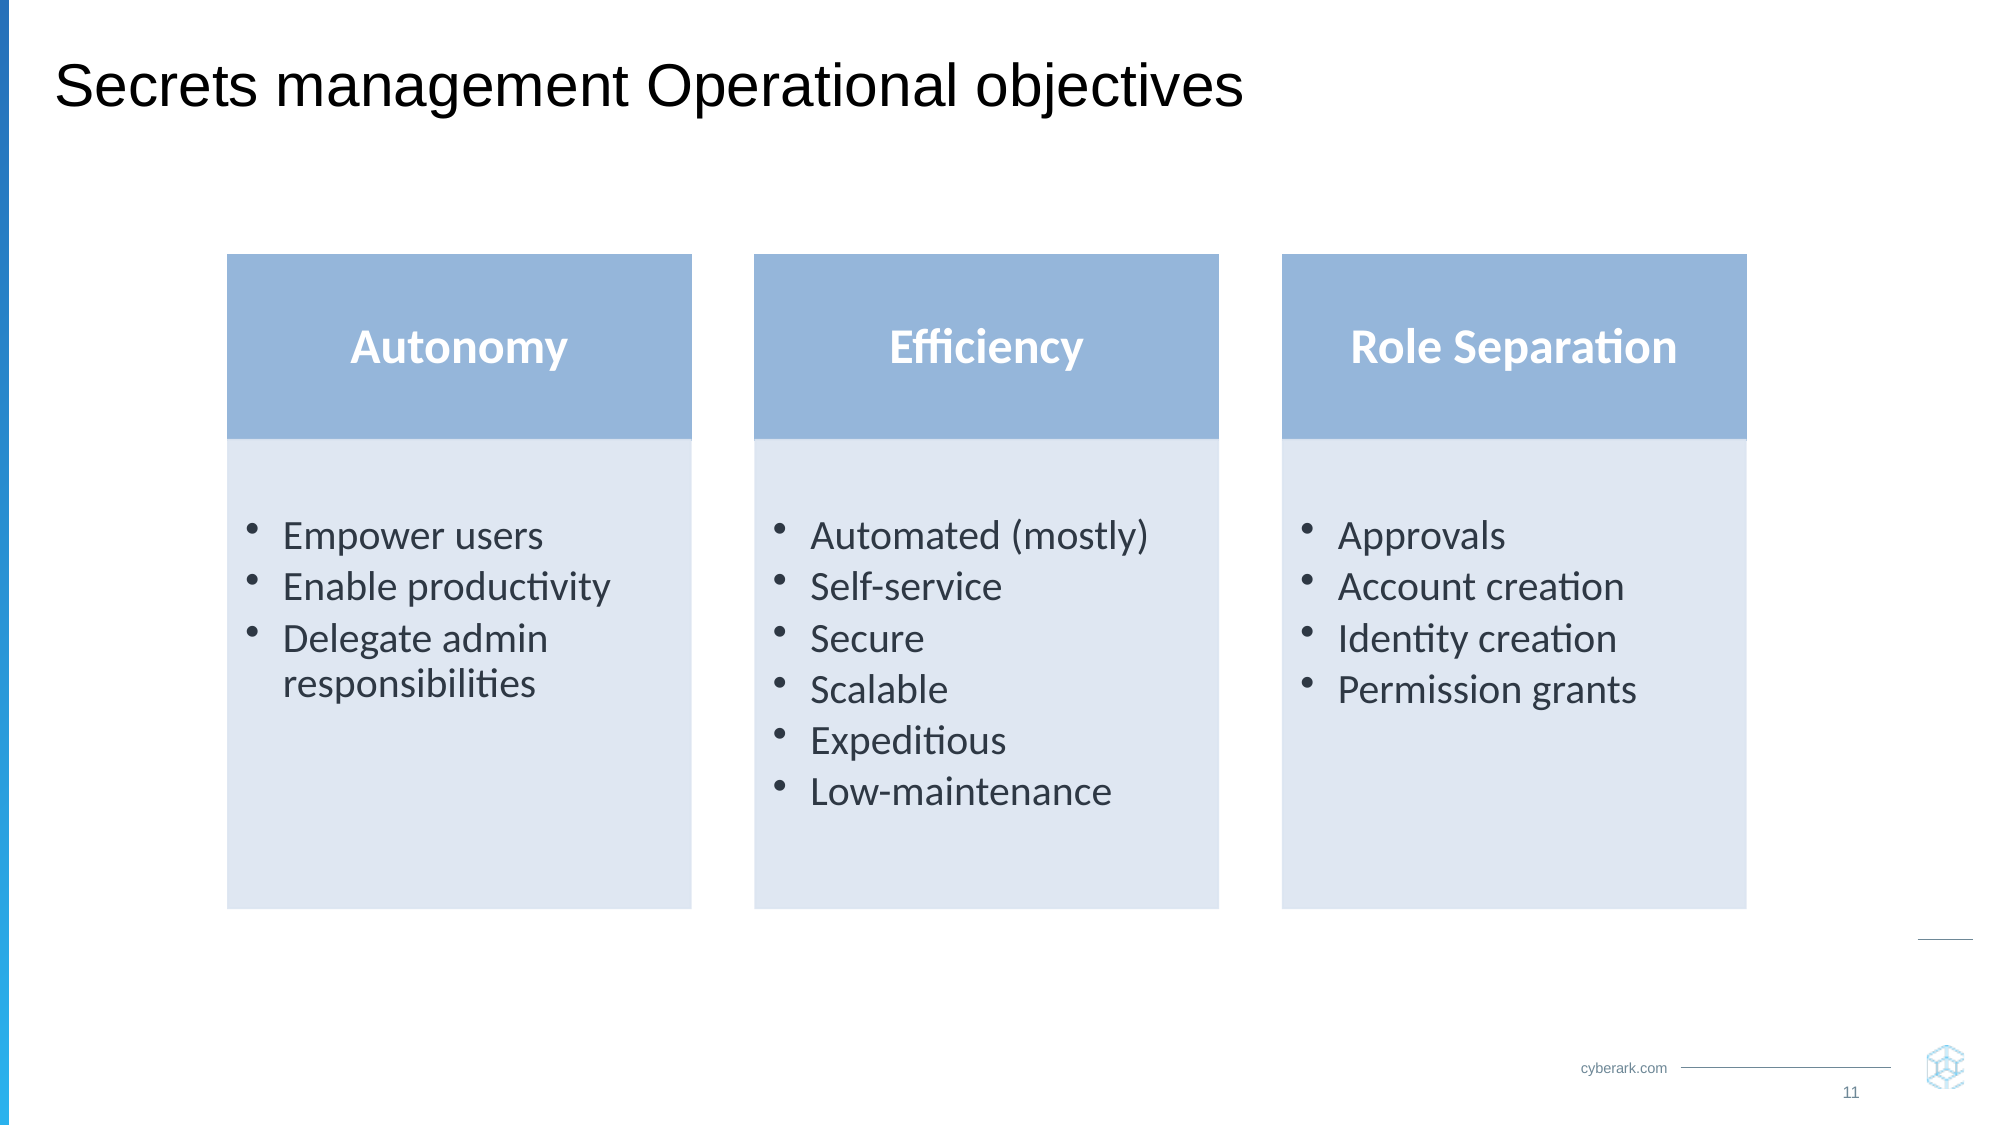

# Secrets management Operational objectives
Autonomy

Empower users
Enable productivity
Delegate admin responsibilities
Efficiency

Automated (mostly)
Self-service
Secure
Scalable
Expeditious
Low-maintenance
Role Separation

Approvals
Account creation
Identity creation
Permission grants
11